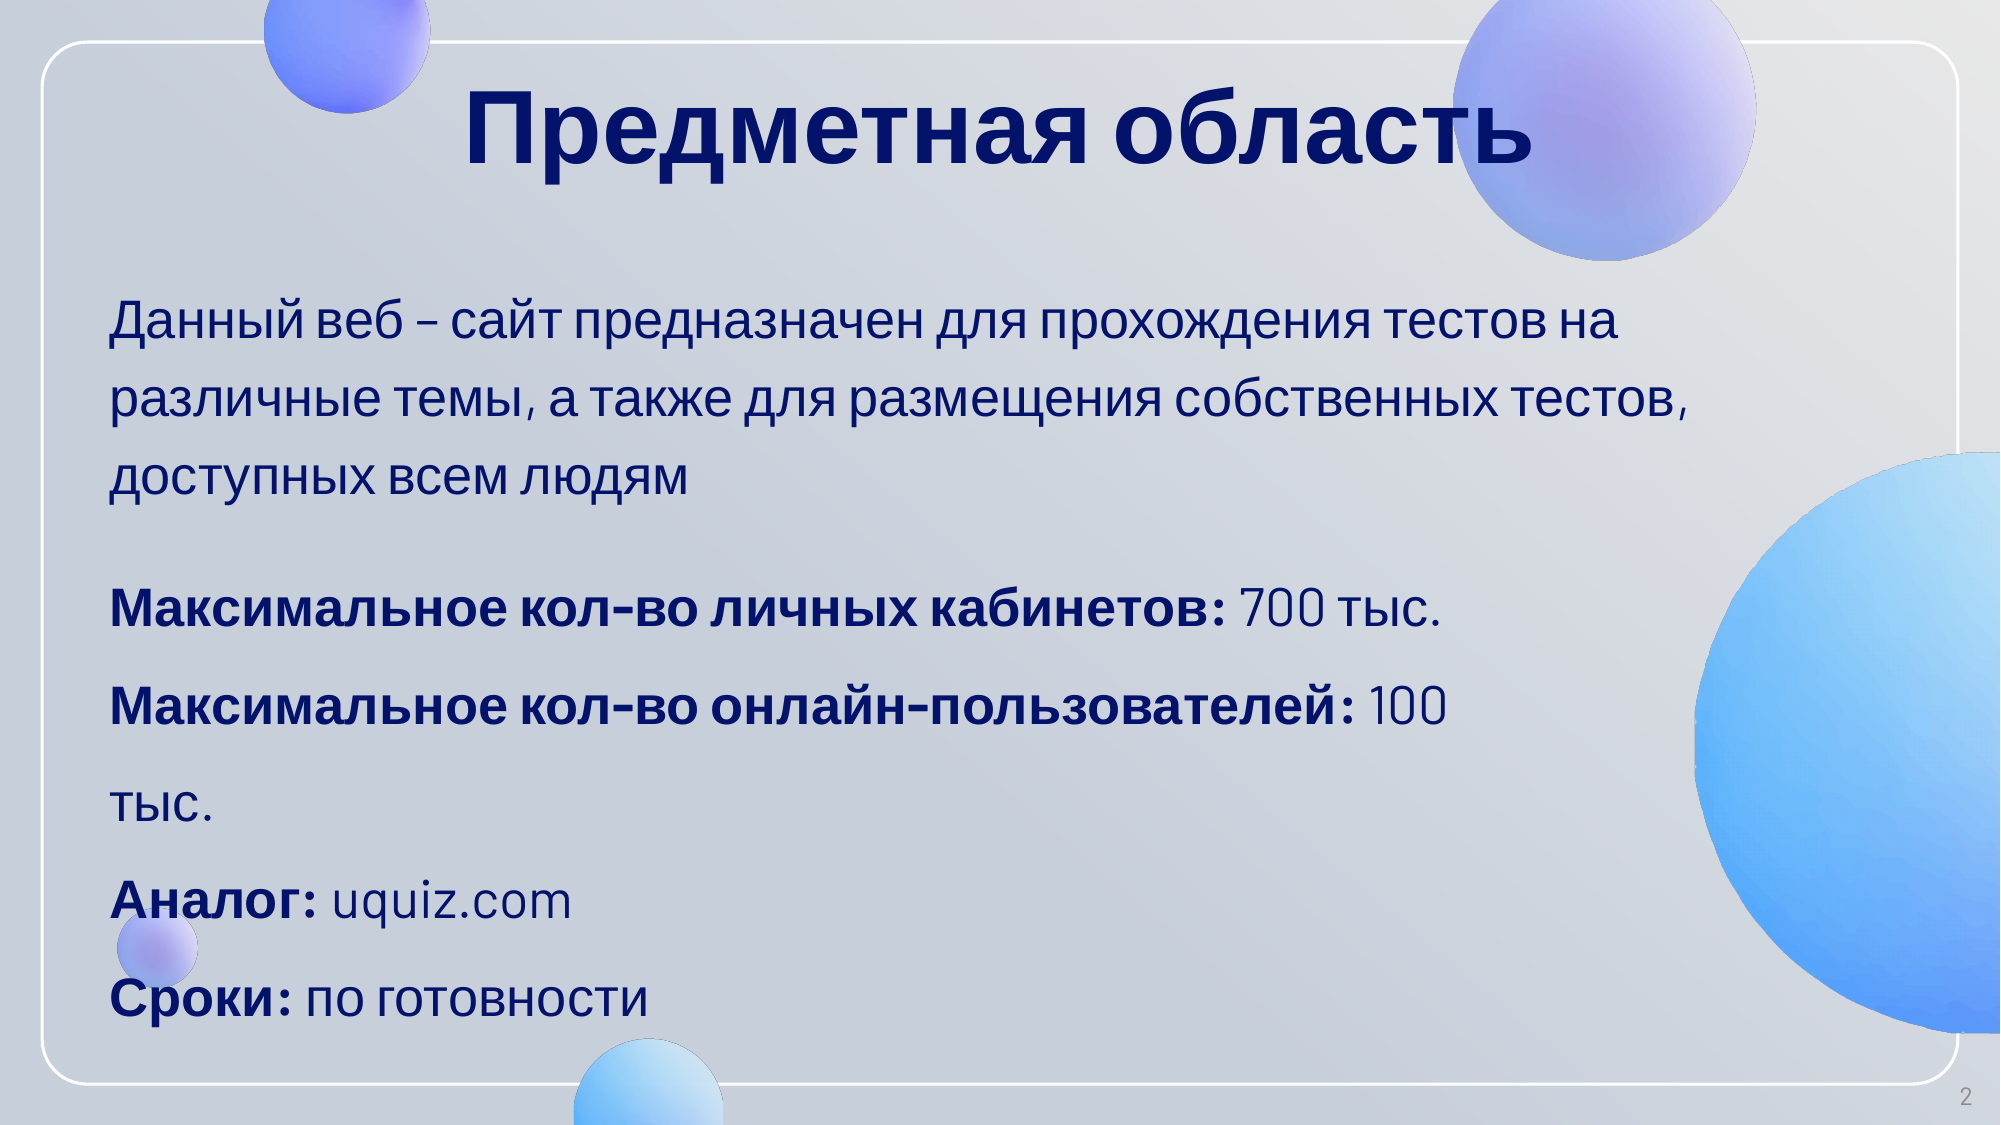

Предметная область
Данный веб – сайт предназначен для прохождения тестов на различные темы, а также для размещения собственных тестов, доступных всем людям
# Максимальное кол-во личных кабинетов: 700 тыс. Максимальное кол-во онлайн-пользователей: 100 тыс. Аналог: uquiz.com Сроки: по готовности
2